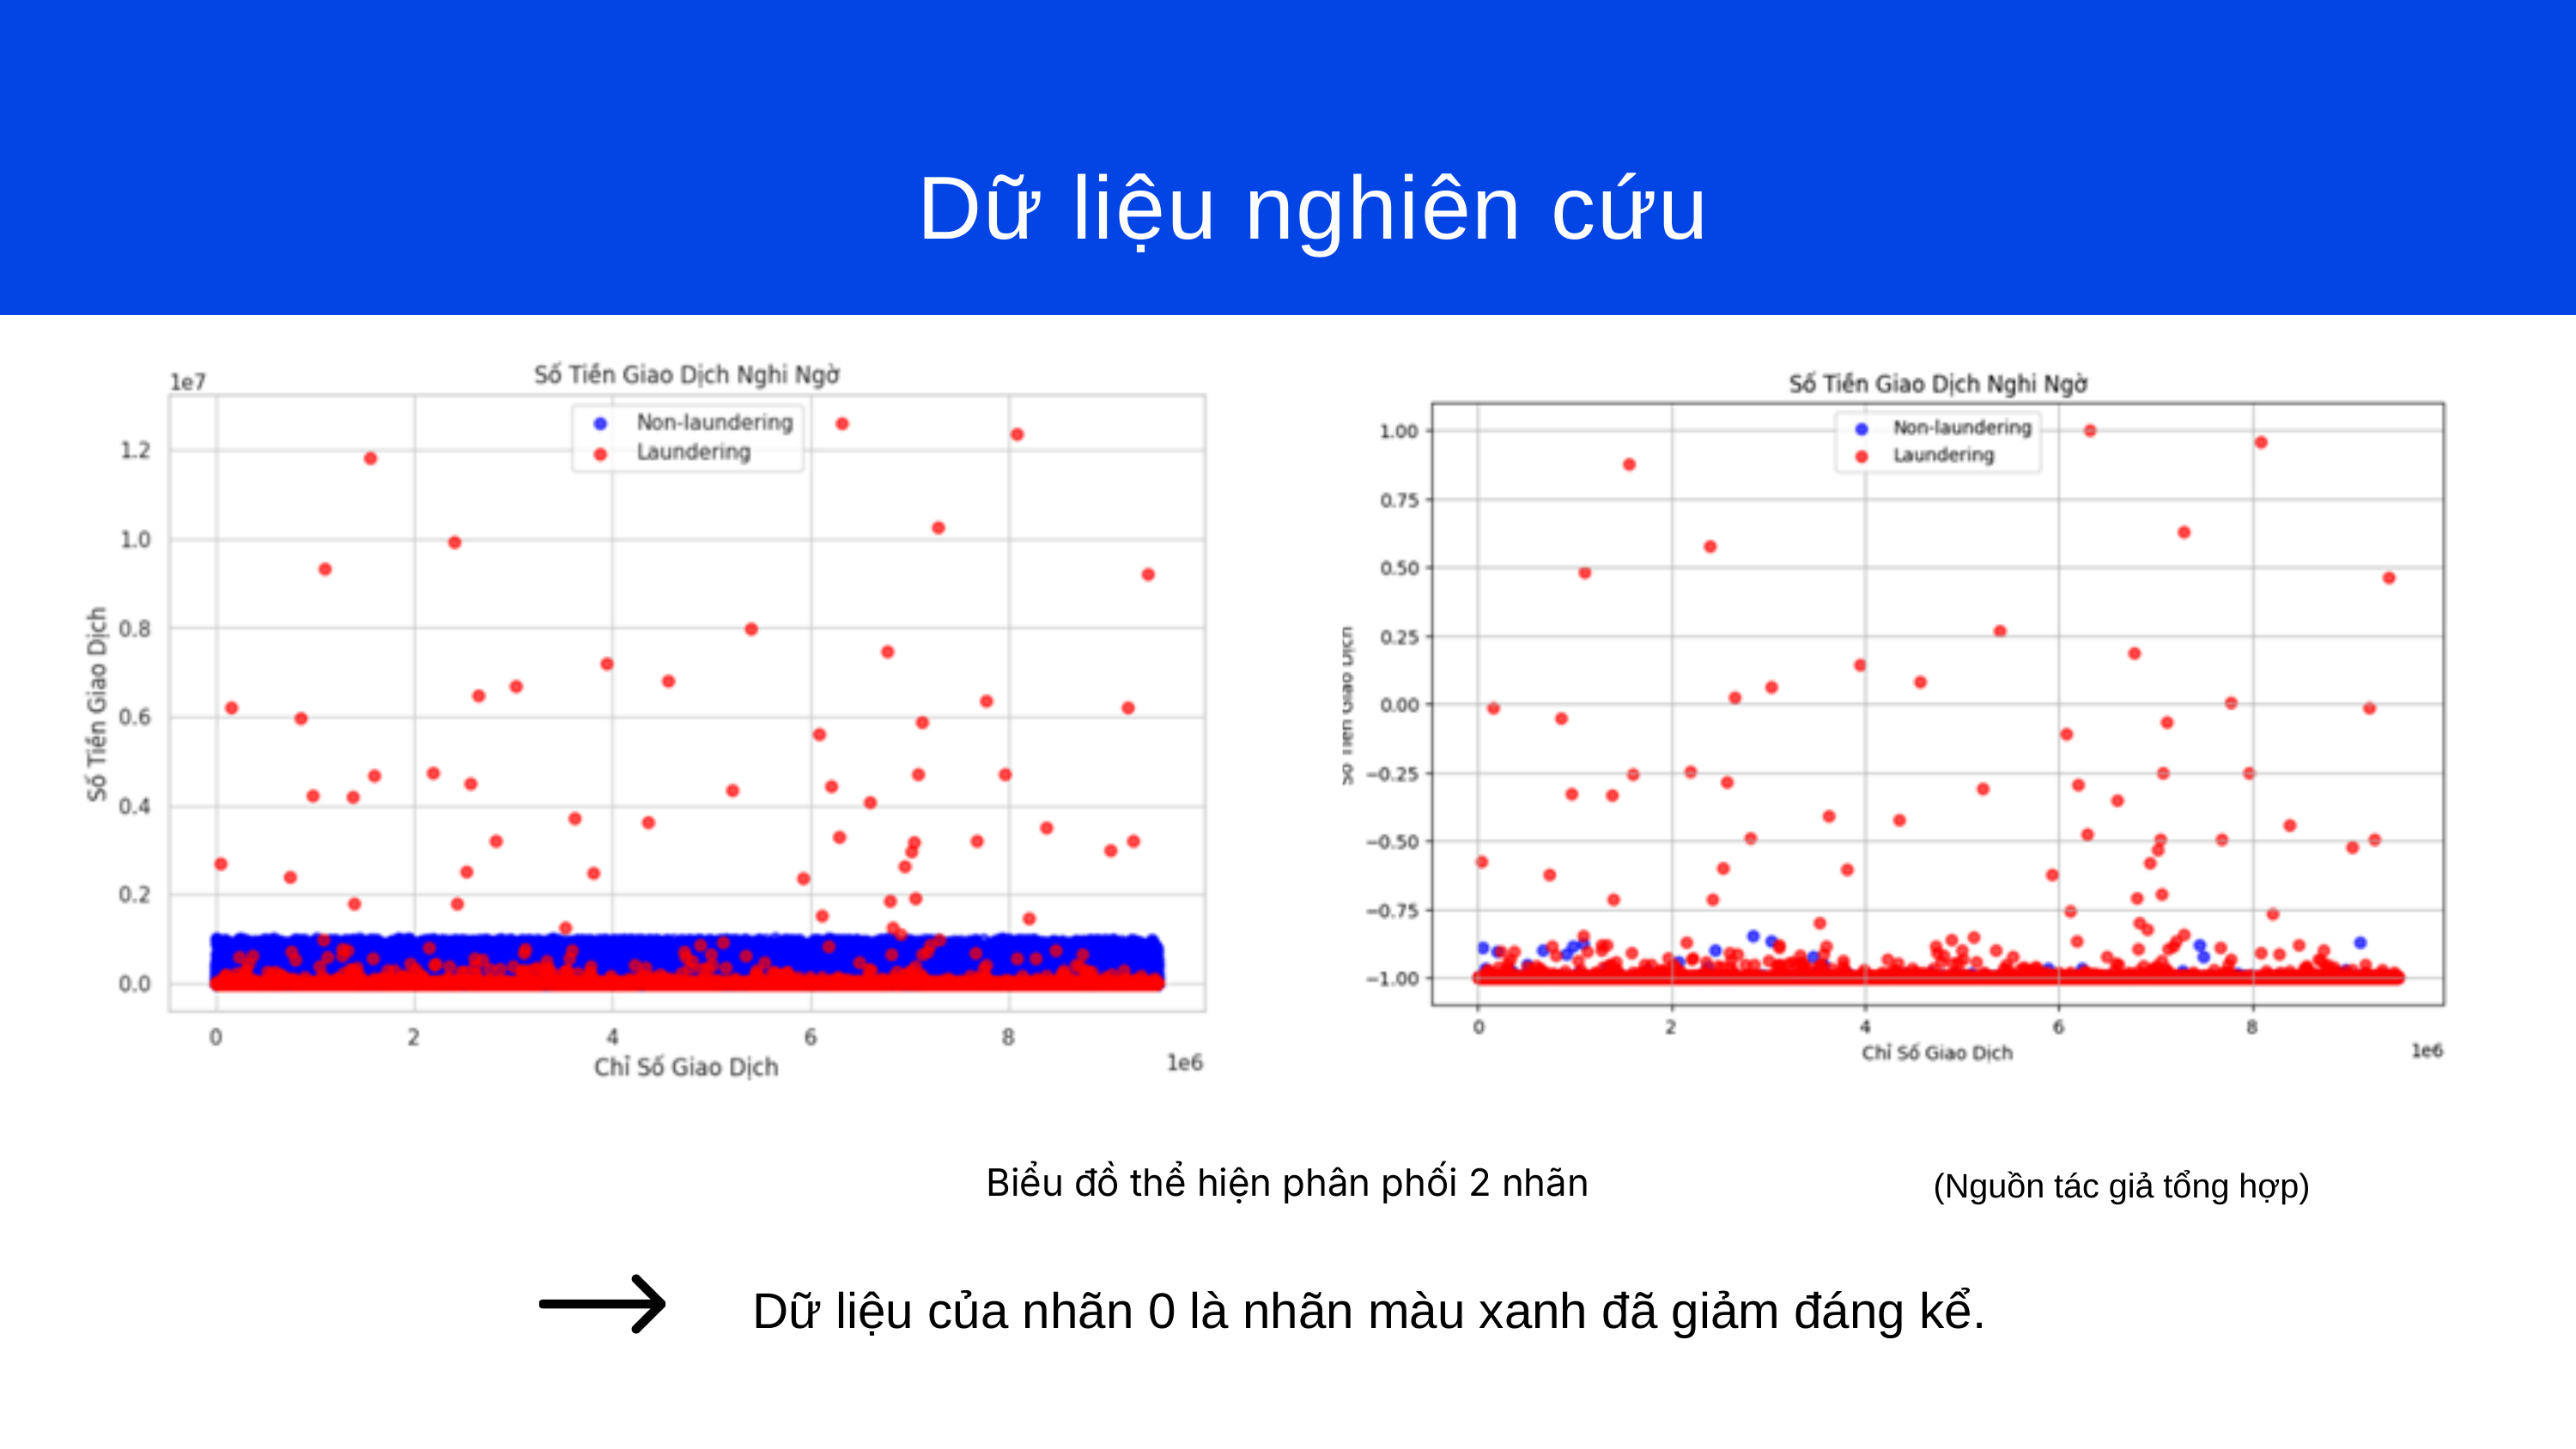

Dữ liệu nghiên cứu

Biểu đồ thể hiện phân phối 2 nhãn
(Nguồn tác giả tổng hợp)
Dữ liệu của nhãn 0 là nhãn màu xanh đã giảm đáng kể.